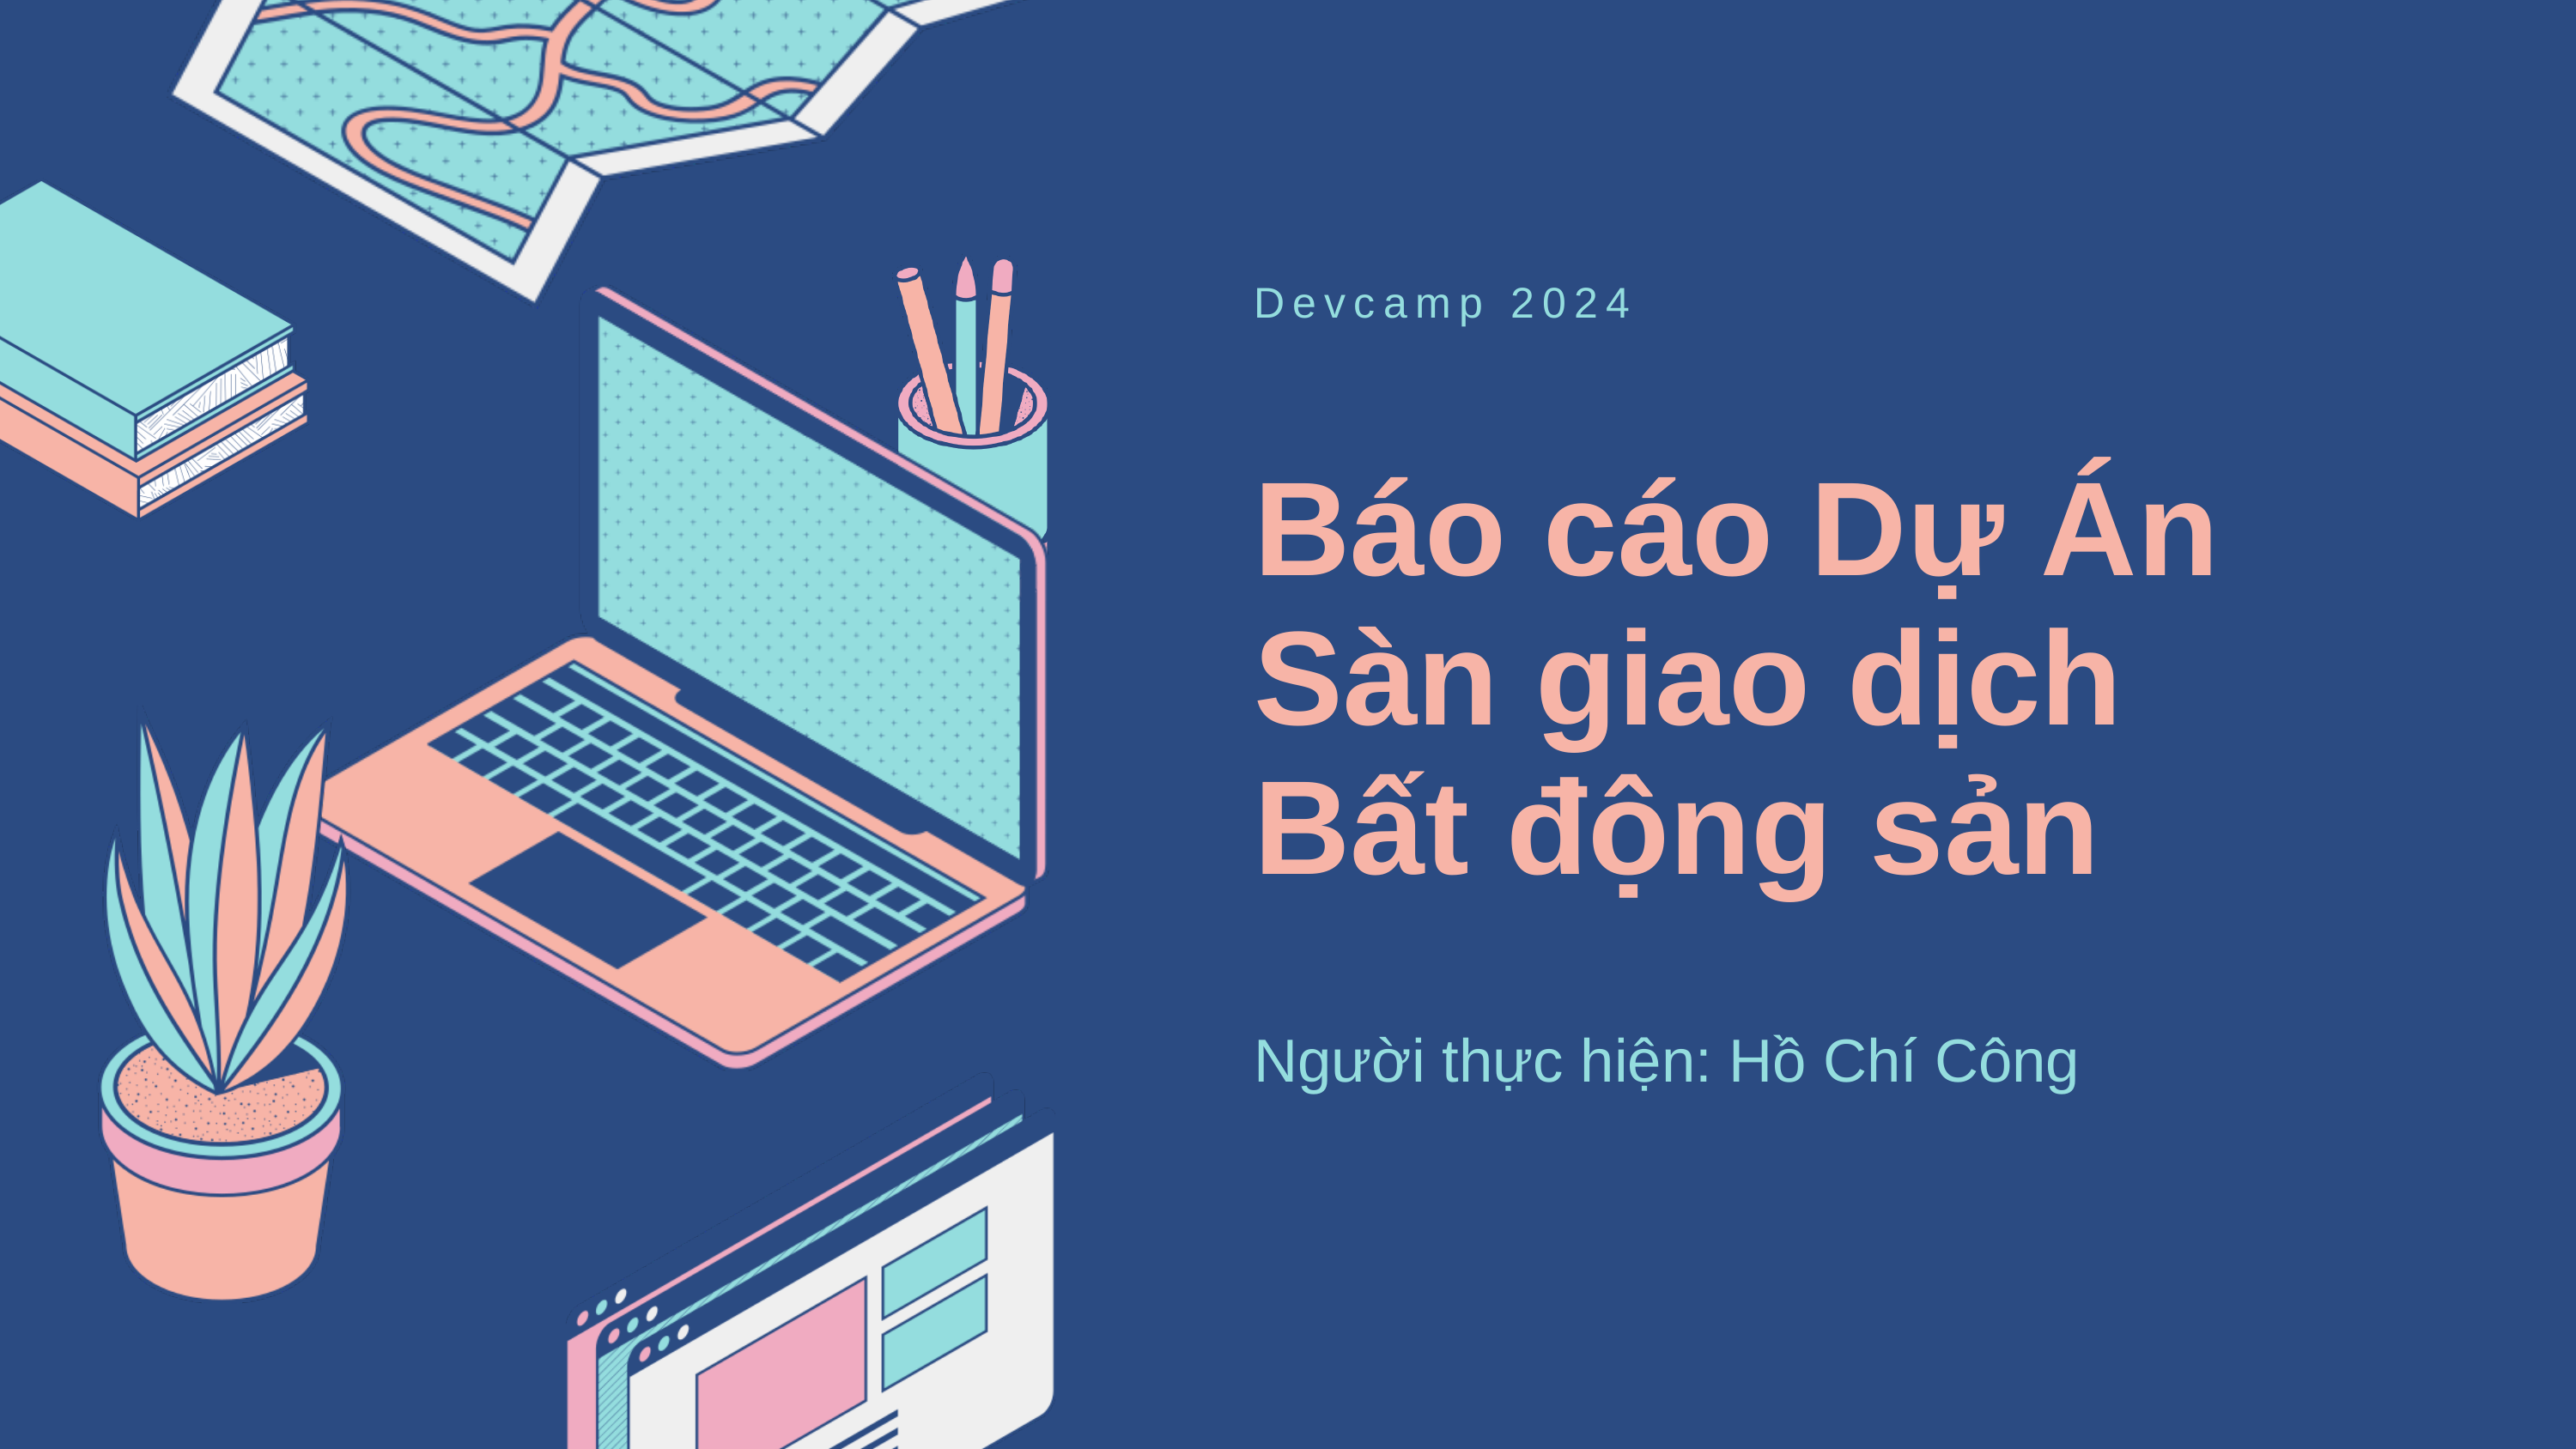

Devcamp 2024
Báo cáo Dự Án
Sàn giao dịch
Bất động sản
Người thực hiện: Hồ Chí Công